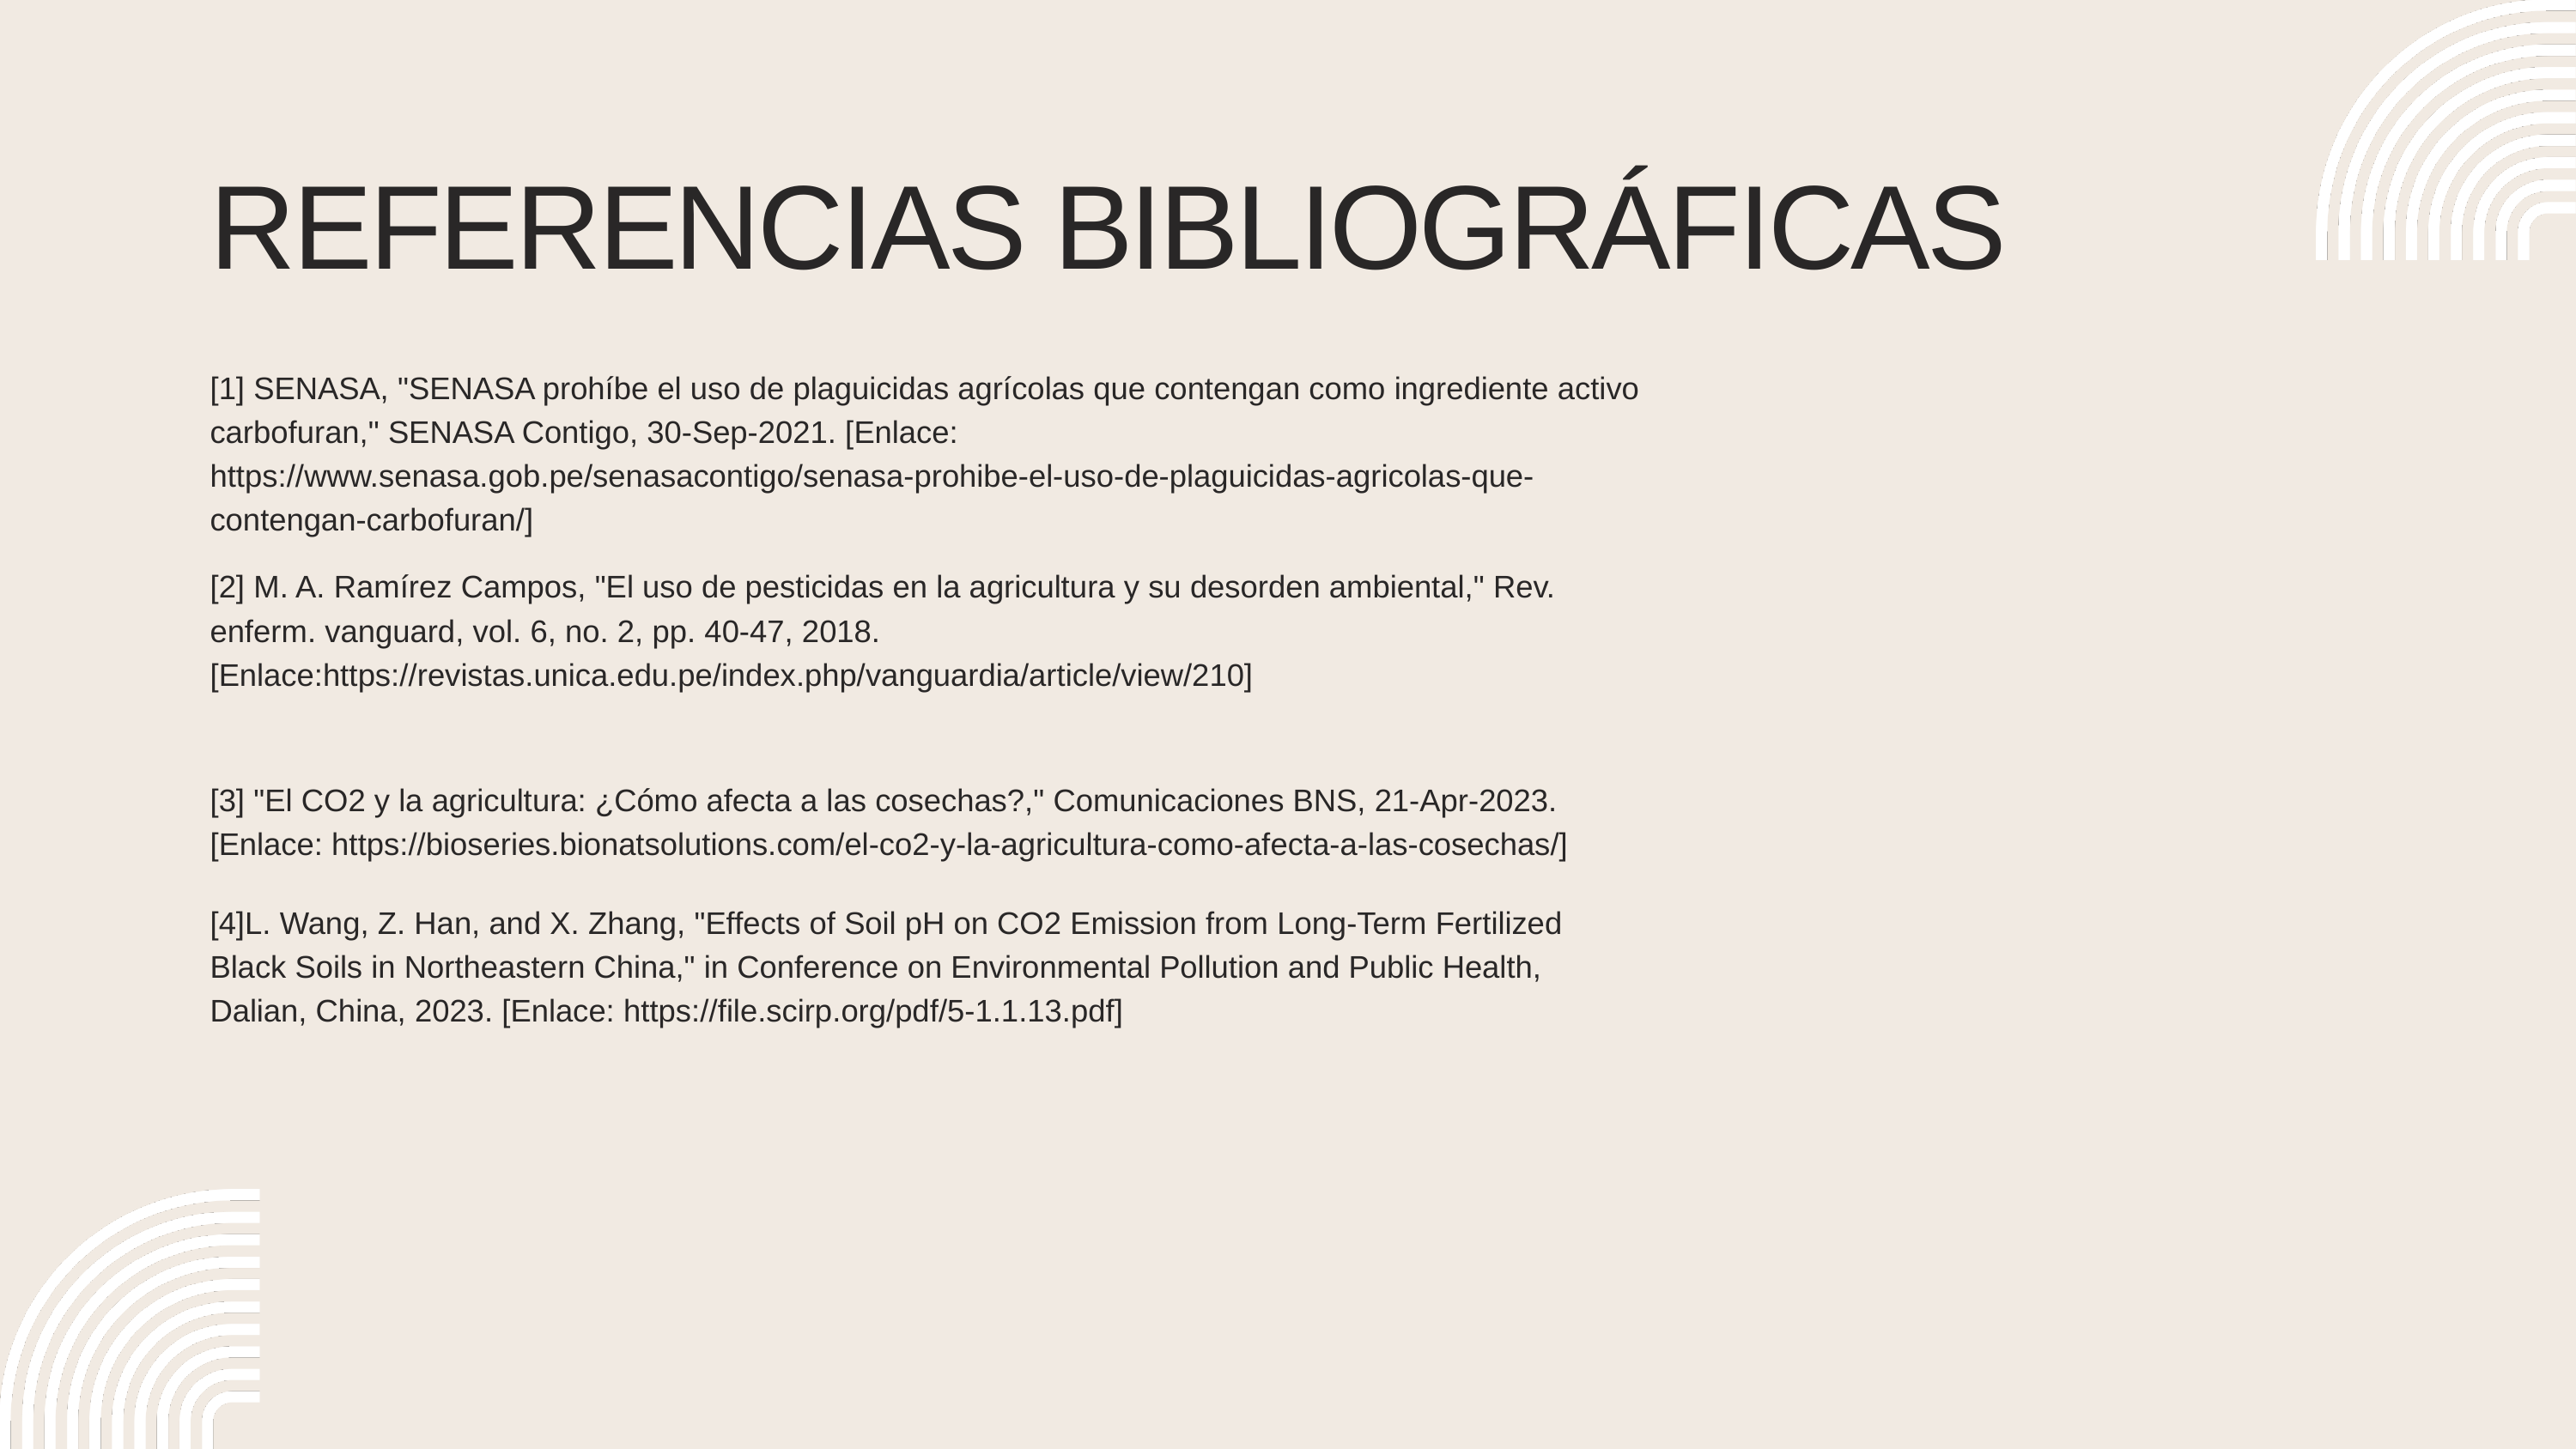

REFERENCIAS BIBLIOGRÁFICAS
[1] SENASA, "SENASA prohíbe el uso de plaguicidas agrícolas que contengan como ingrediente activo carbofuran," SENASA Contigo, 30-Sep-2021. [Enlace: https://www.senasa.gob.pe/senasacontigo/senasa-prohibe-el-uso-de-plaguicidas-agricolas-que-contengan-carbofuran/]

[2] M. A. Ramírez Campos, "El uso de pesticidas en la agricultura y su desorden ambiental," Rev. enferm. vanguard, vol. 6, no. 2, pp. 40-47, 2018. [Enlace:https://revistas.unica.edu.pe/index.php/vanguardia/article/view/210]

[3] "El CO2 y la agricultura: ¿Cómo afecta a las cosechas?," Comunicaciones BNS, 21-Apr-2023. [Enlace: https://bioseries.bionatsolutions.com/el-co2-y-la-agricultura-como-afecta-a-las-cosechas/]

[4]L. Wang, Z. Han, and X. Zhang, "Effects of Soil pH on CO2 Emission from Long-Term Fertilized Black Soils in Northeastern China," in Conference on Environmental Pollution and Public Health, Dalian, China, 2023. [Enlace: https://file.scirp.org/pdf/5-1.1.13.pdf]